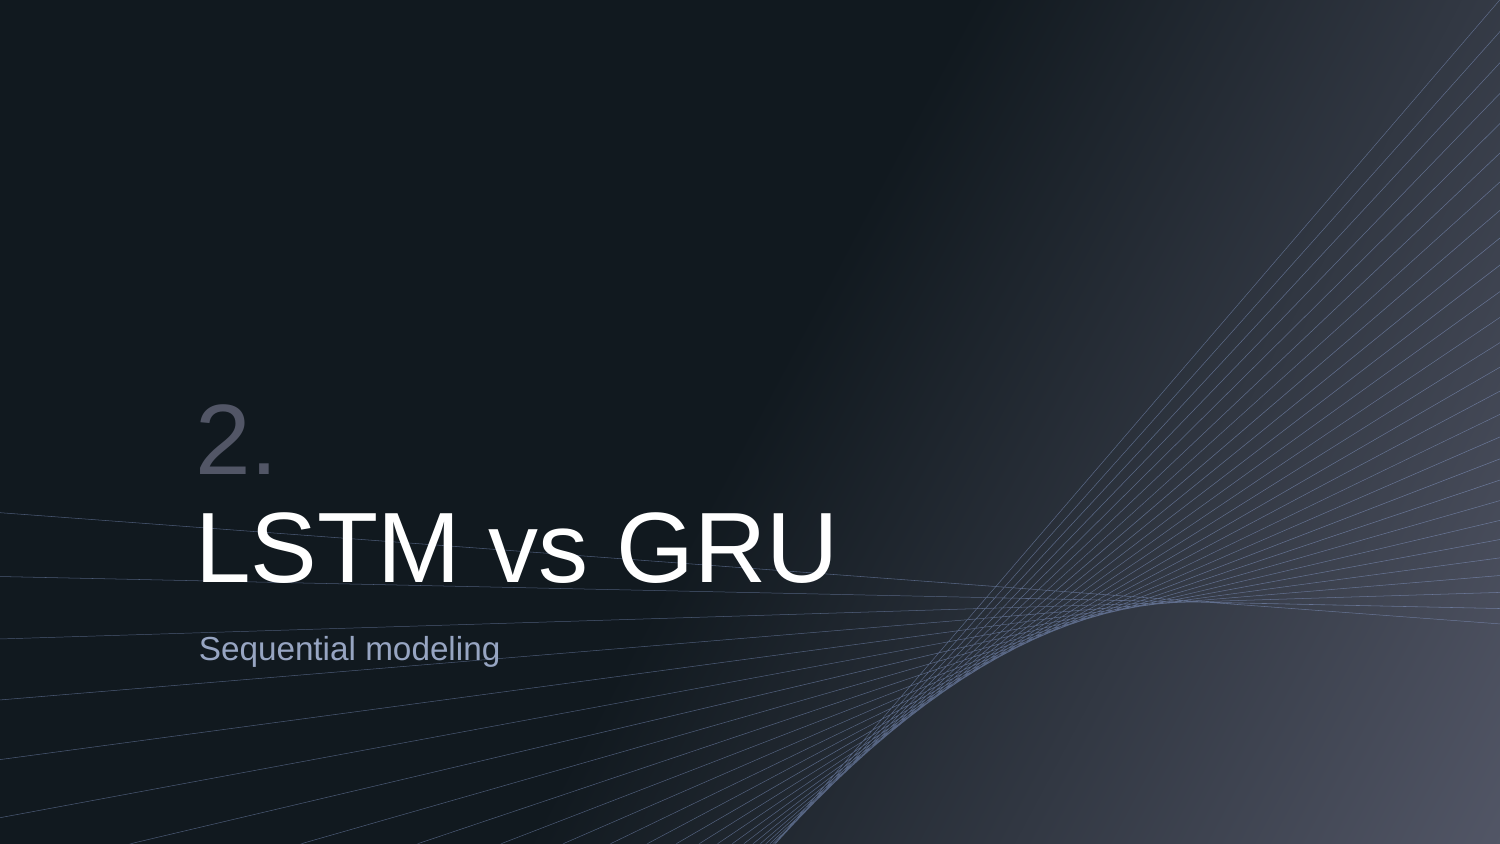

# 2.
LSTM vs GRU
Sequential modeling